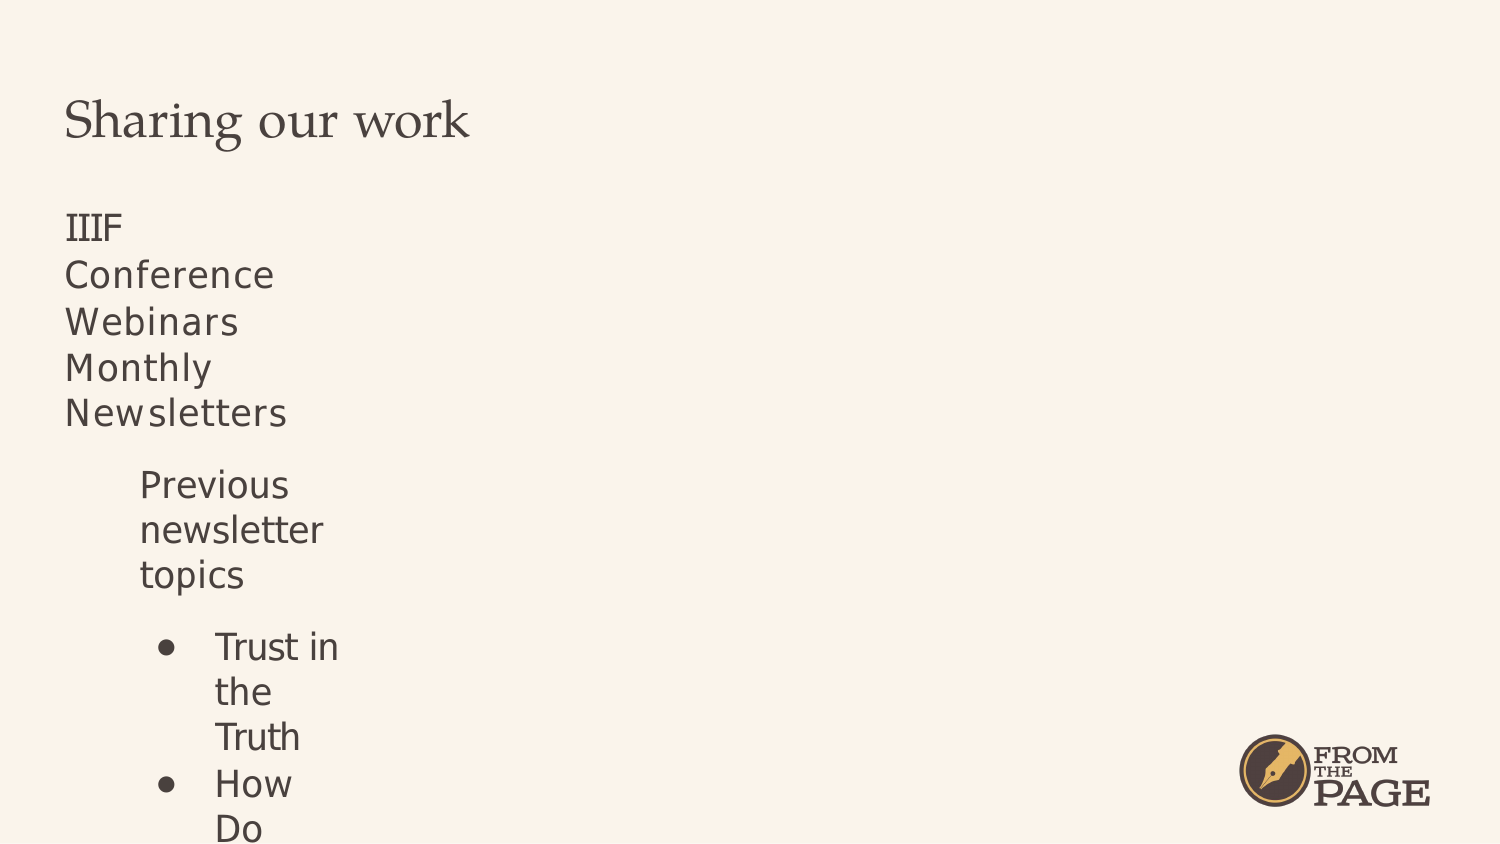

# Sharing our work
IIIF Conference Webinars
Monthly Newsletters
Previous newsletter topics
Trust in the Truth
How Do Holidays Affect Crowdsourcing?
What is Meaningful Work?
Imbalanced Volunteer Engagement
Sign up form: bit.ly/crowdsourcingnewsletter